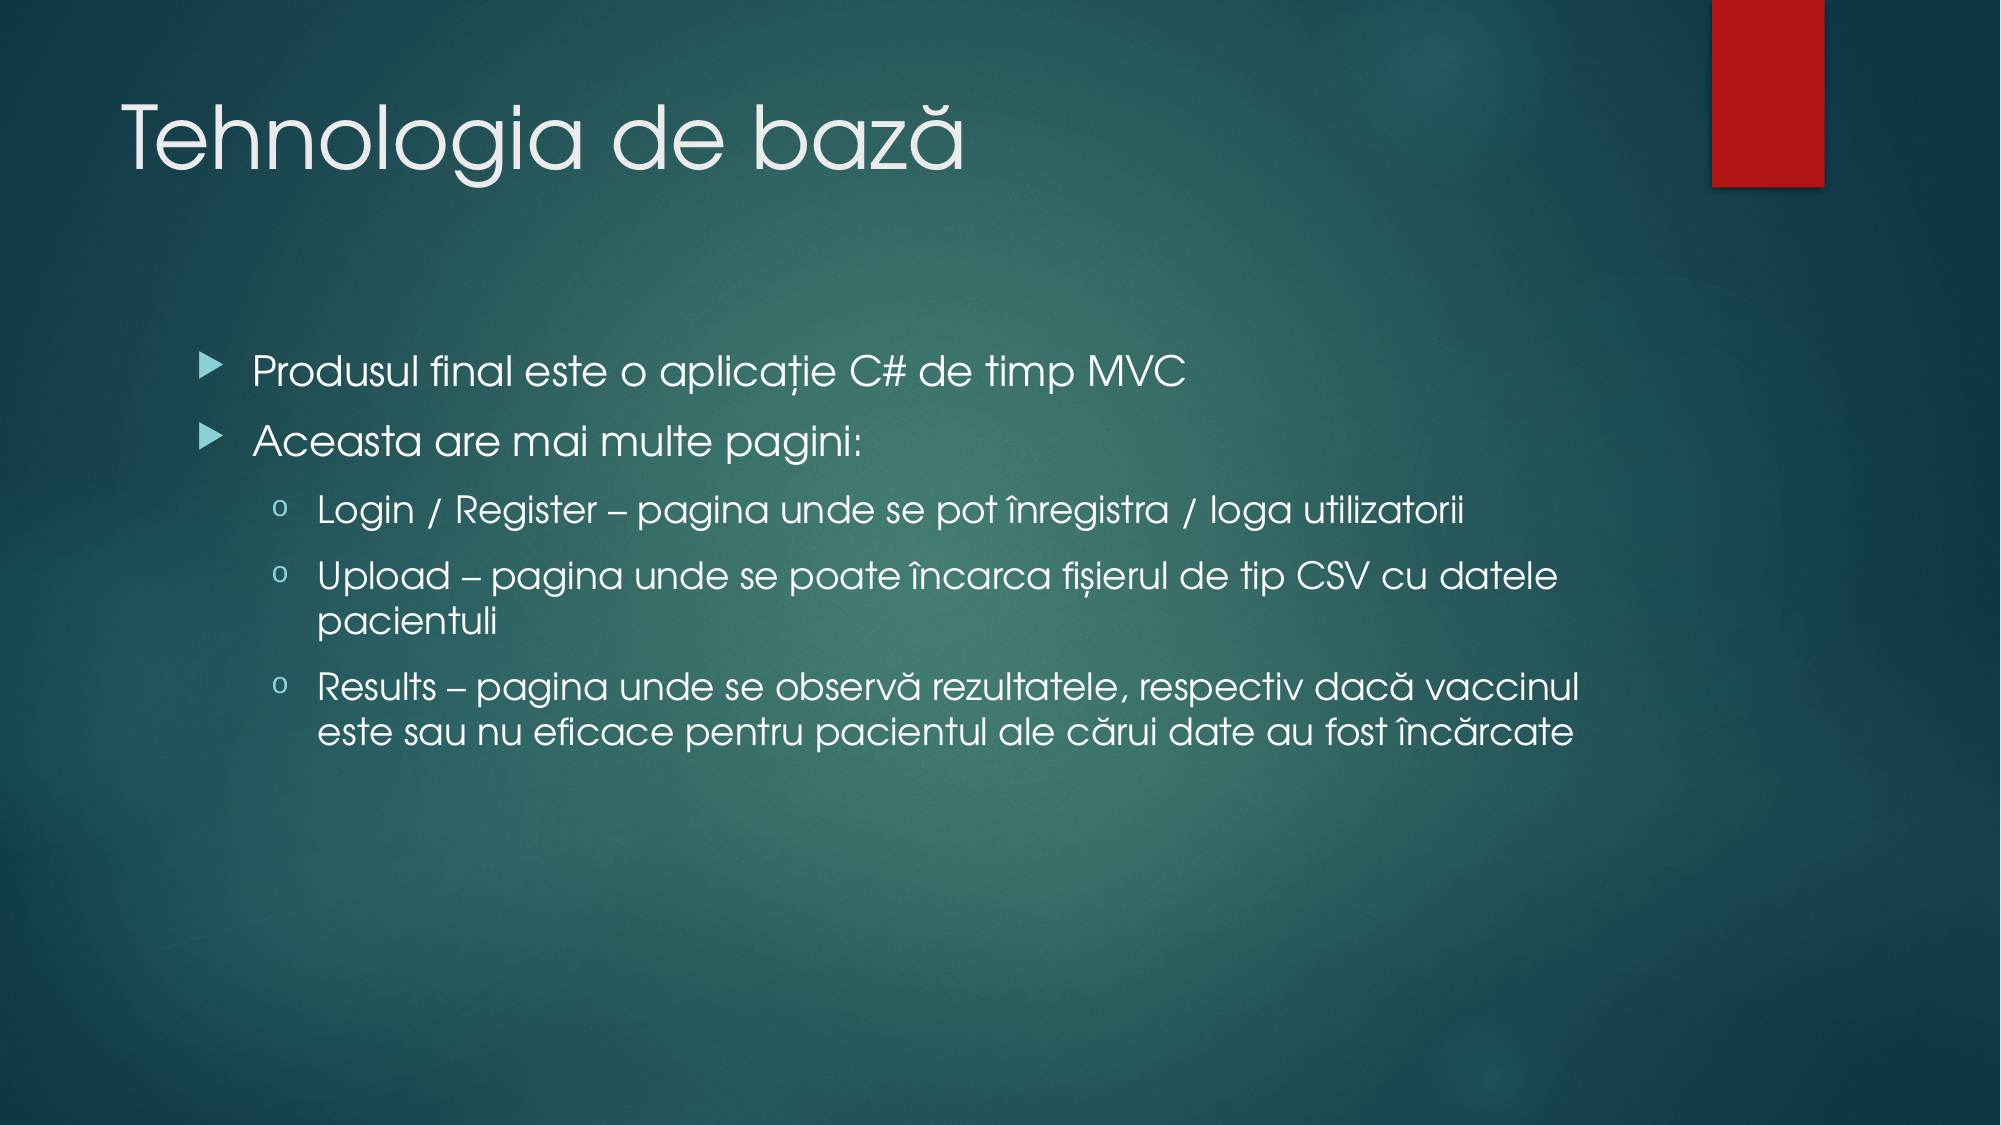

# Tehnologia de bază
Produsul final este o aplicație C# de timp MVC
Aceasta are mai multe pagini:
Login / Register – pagina unde se pot înregistra / loga utilizatorii
Upload – pagina unde se poate încarca fișierul de tip CSV cu datele pacientuli
Results – pagina unde se observă rezultatele, respectiv dacă vaccinul este sau nu eficace pentru pacientul ale cărui date au fost încărcate